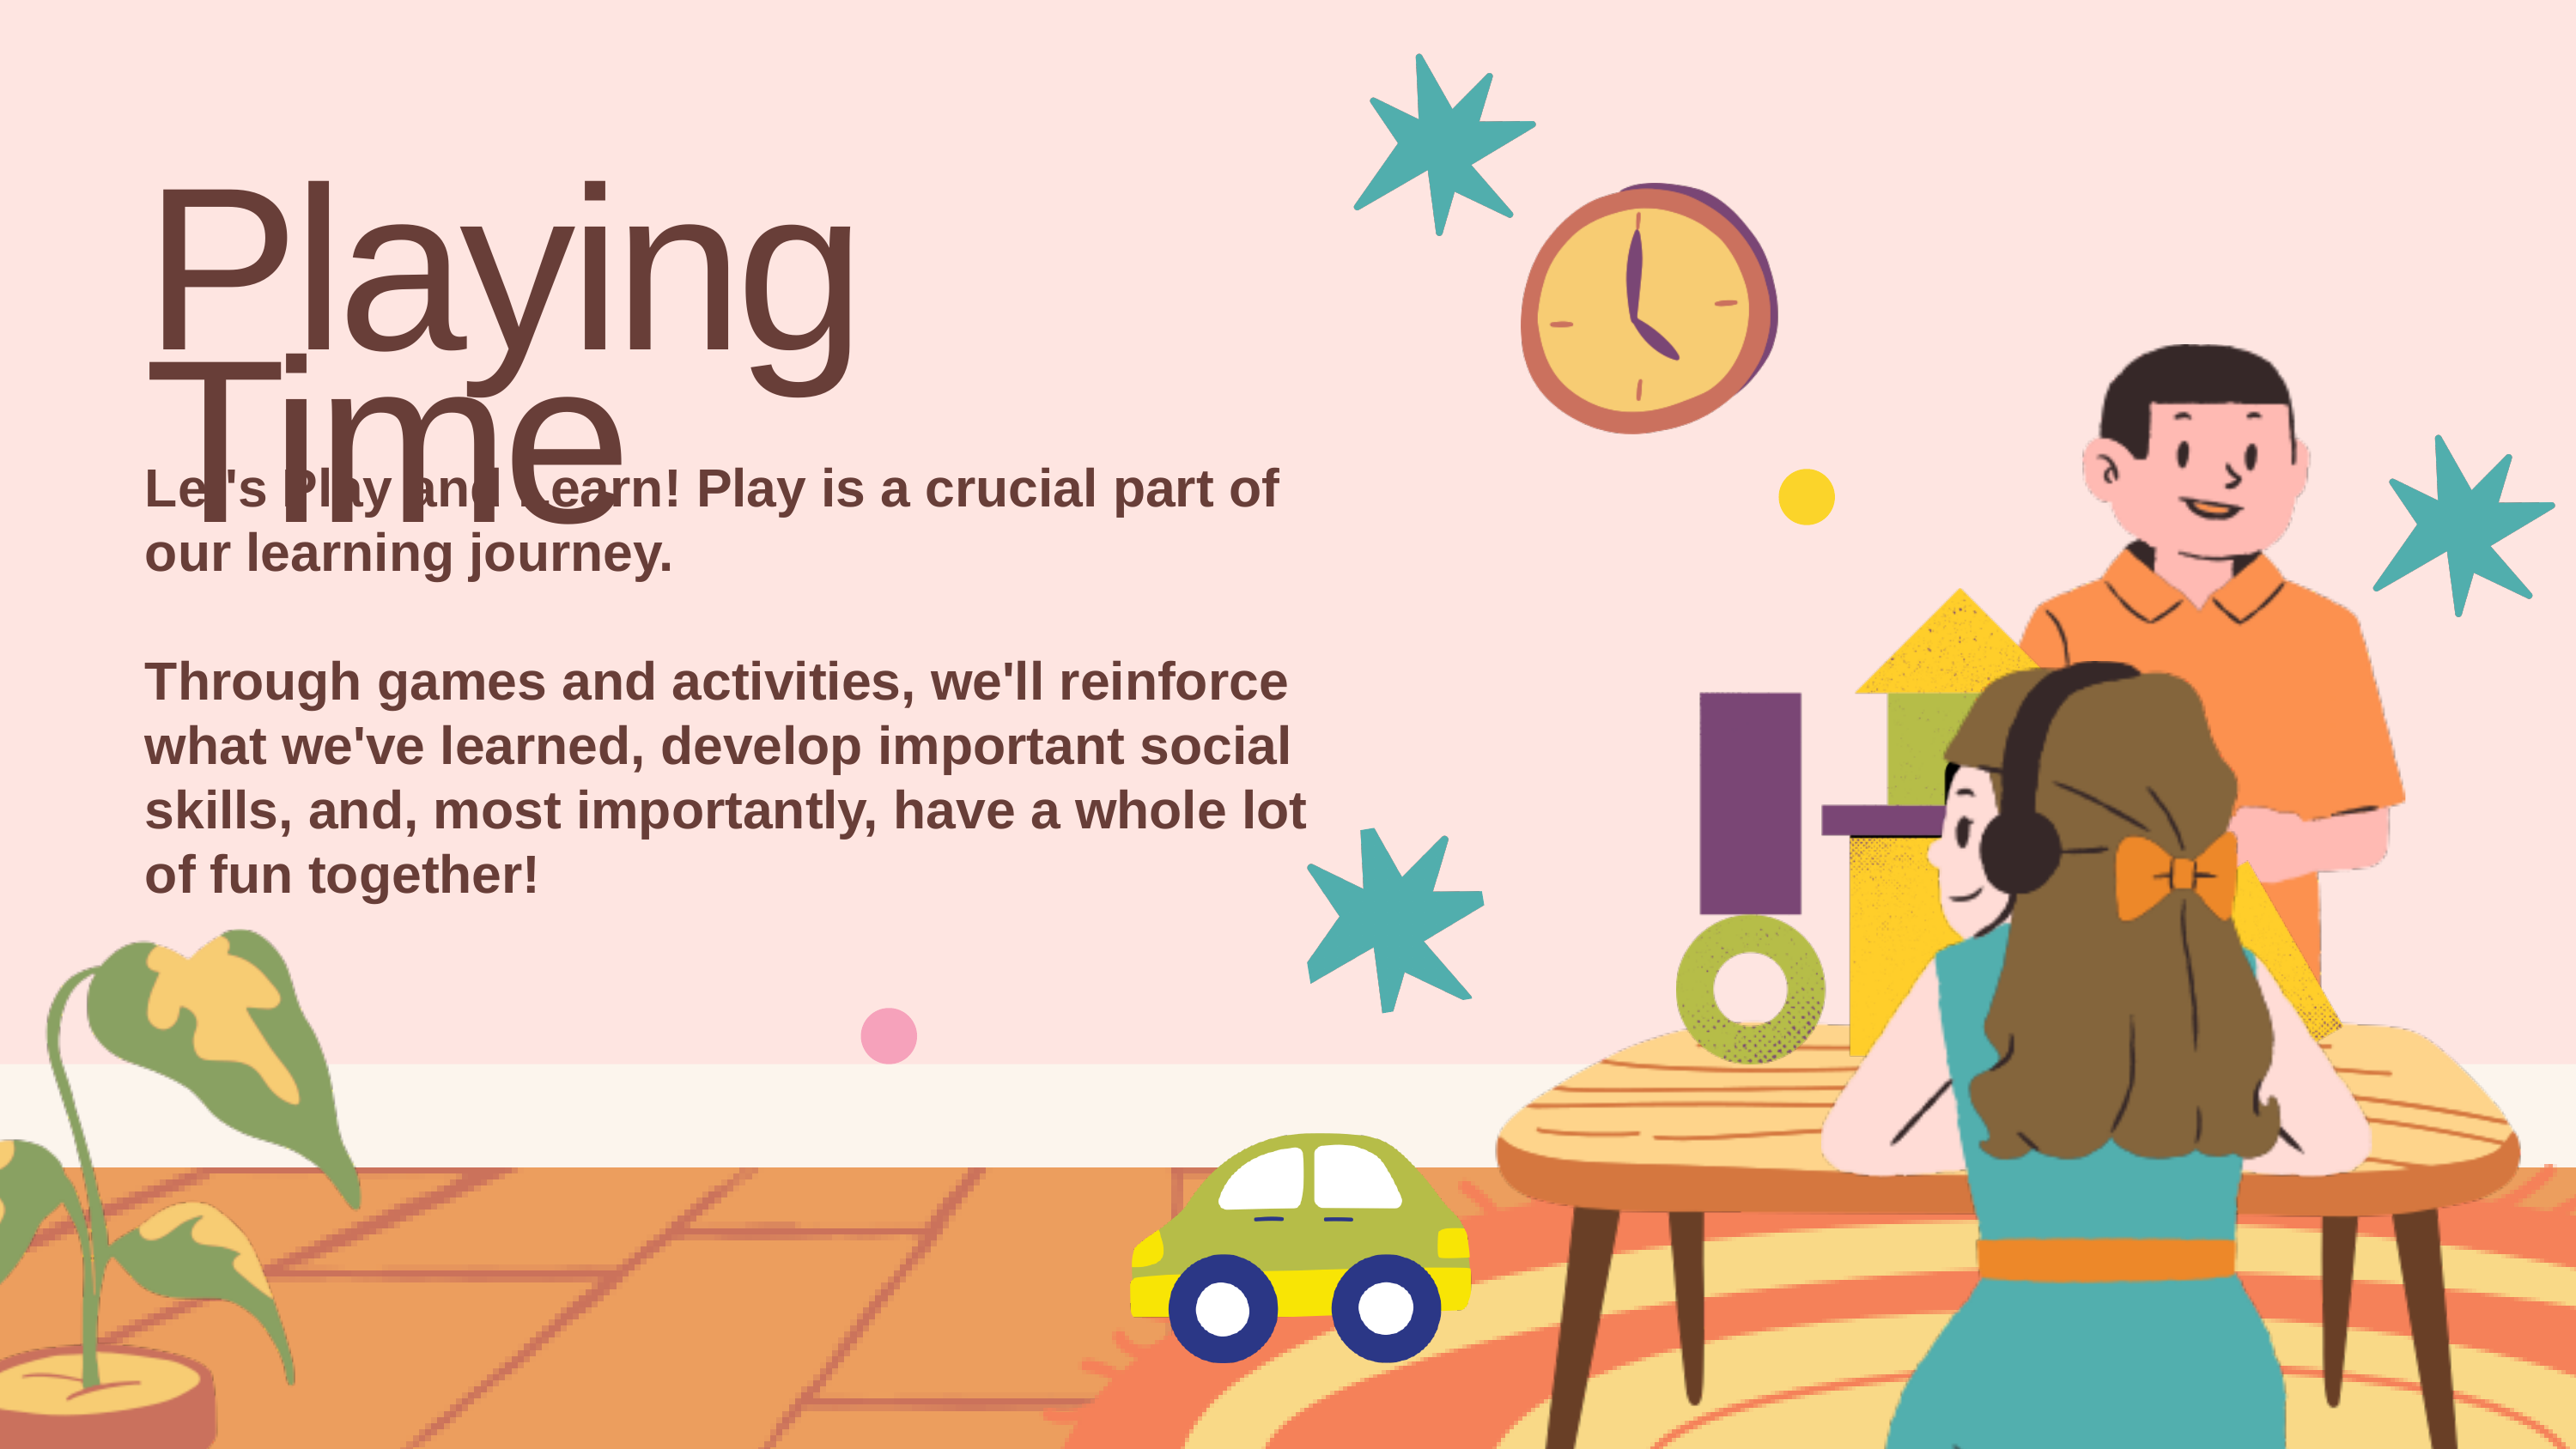

Playing Time

Let's Play and Learn! Play is a crucial part of our learning journey.

Through games and activities, we'll reinforce what we've learned, develop important social skills, and, most importantly, have a whole lot of fun together!